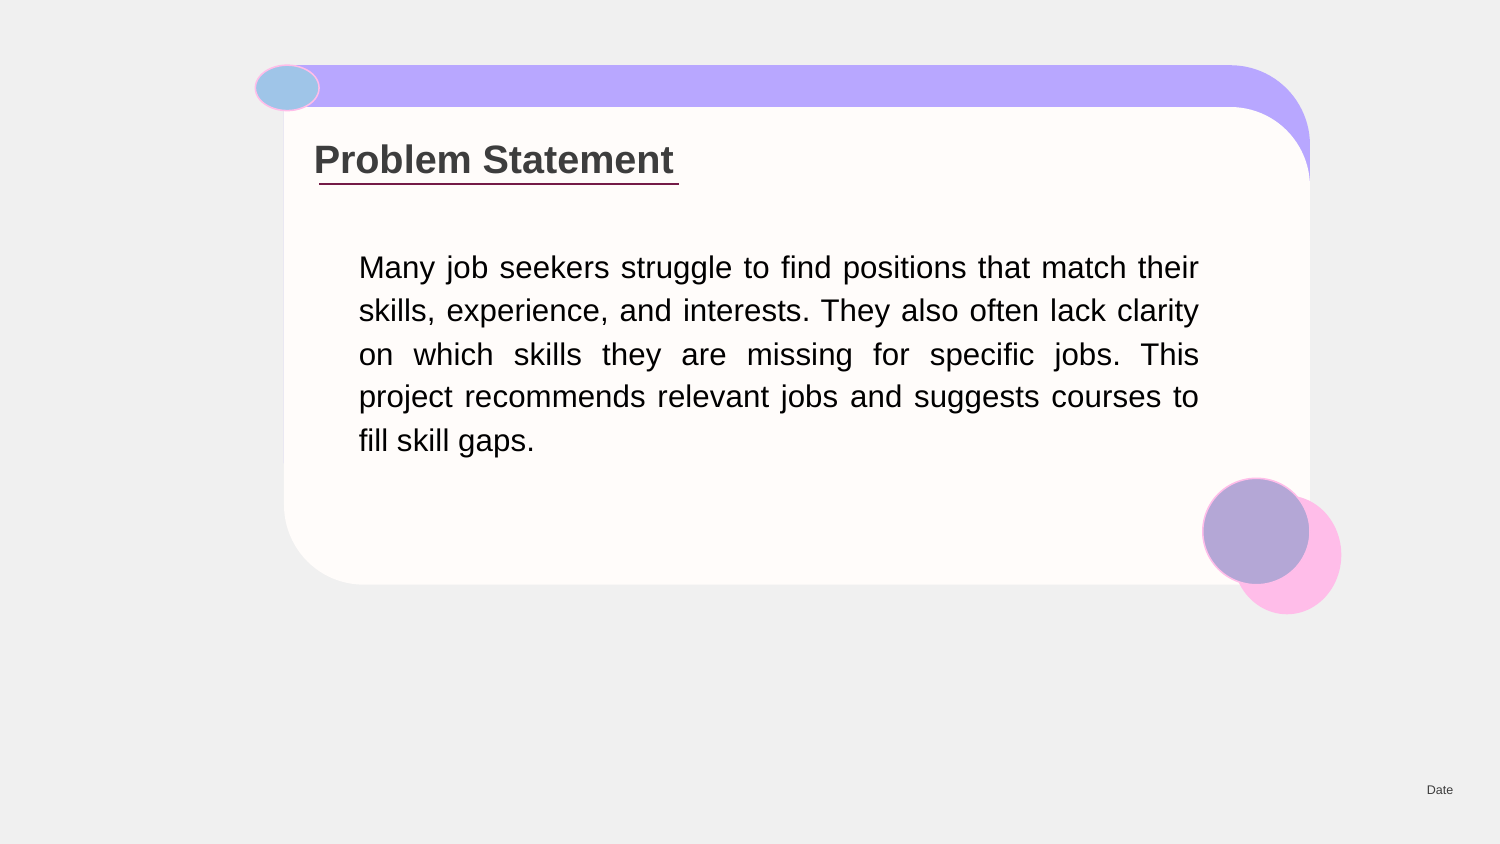

Problem Statement
Many job seekers struggle to find positions that match their skills, experience, and interests. They also often lack clarity on which skills they are missing for specific jobs. This project recommends relevant jobs and suggests courses to fill skill gaps.

Date